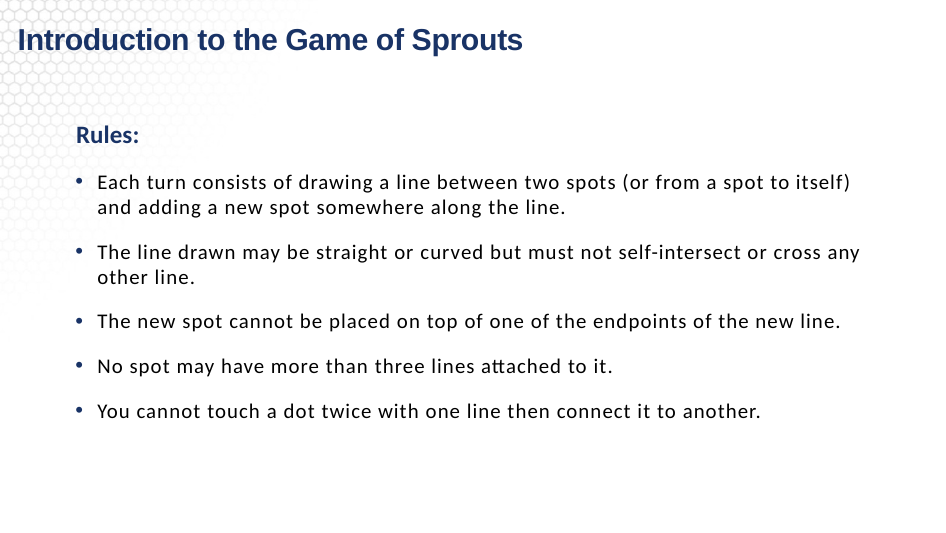

# Introduction to the Game of Sprouts
   Rules:
Each turn consists of drawing a line between two spots (or from a spot to itself) and adding a new spot somewhere along the line.
The line drawn may be straight or curved but must not self-intersect or cross any other line.
The new spot cannot be placed on top of one of the endpoints of the new line.
No spot may have more than three lines attached to it.
You cannot touch a dot twice with one line then connect it to another.